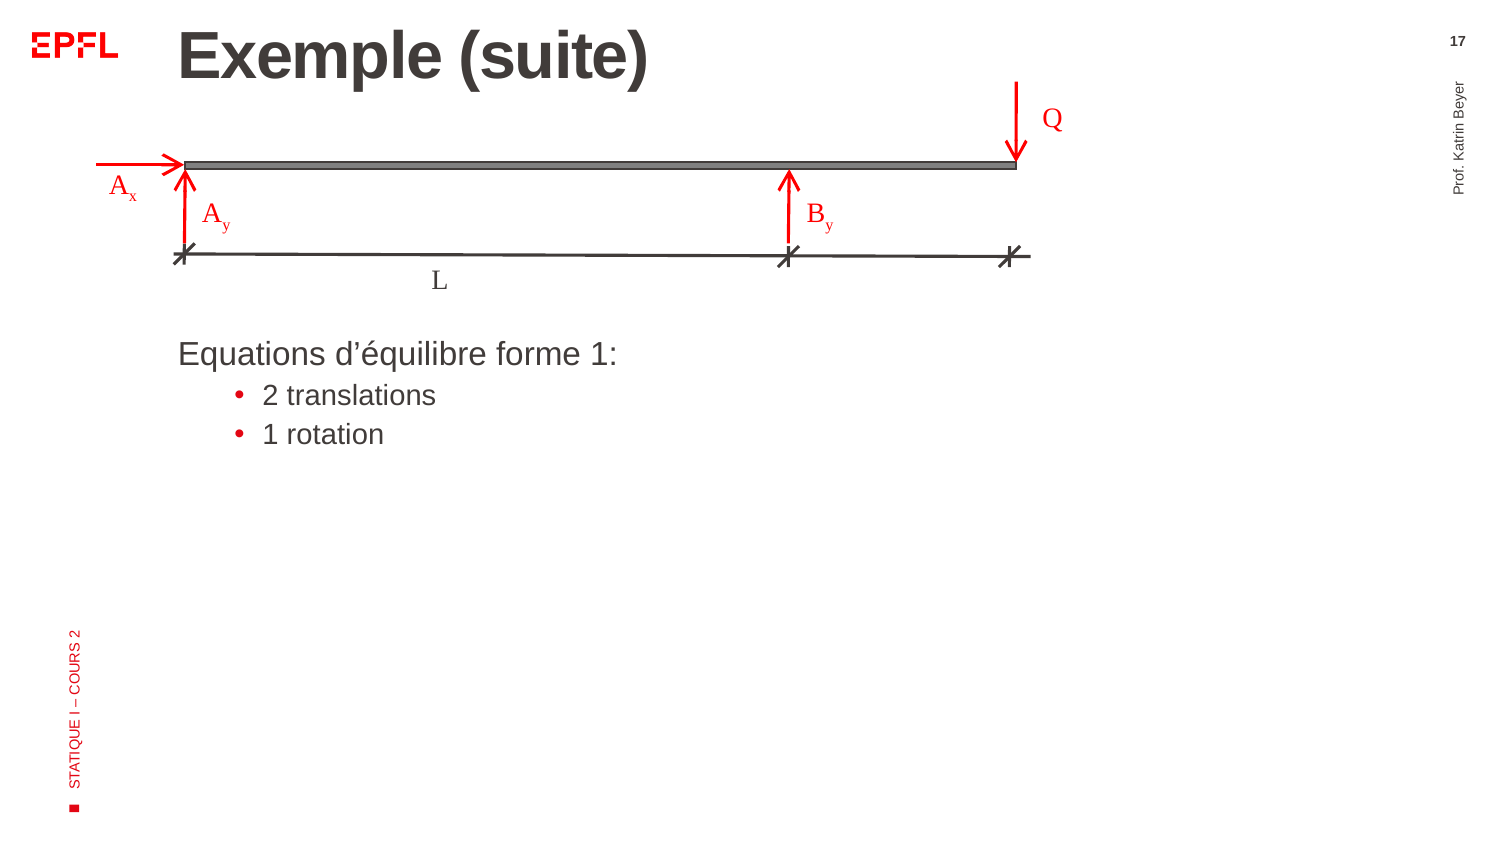

# Exemple (suite)
17
Q
Ax

Ay
By
L
Prof. Katrin Beyer
Equations d’équilibre forme 1:
2 translations
1 rotation

STATIQUE I – COURS 2